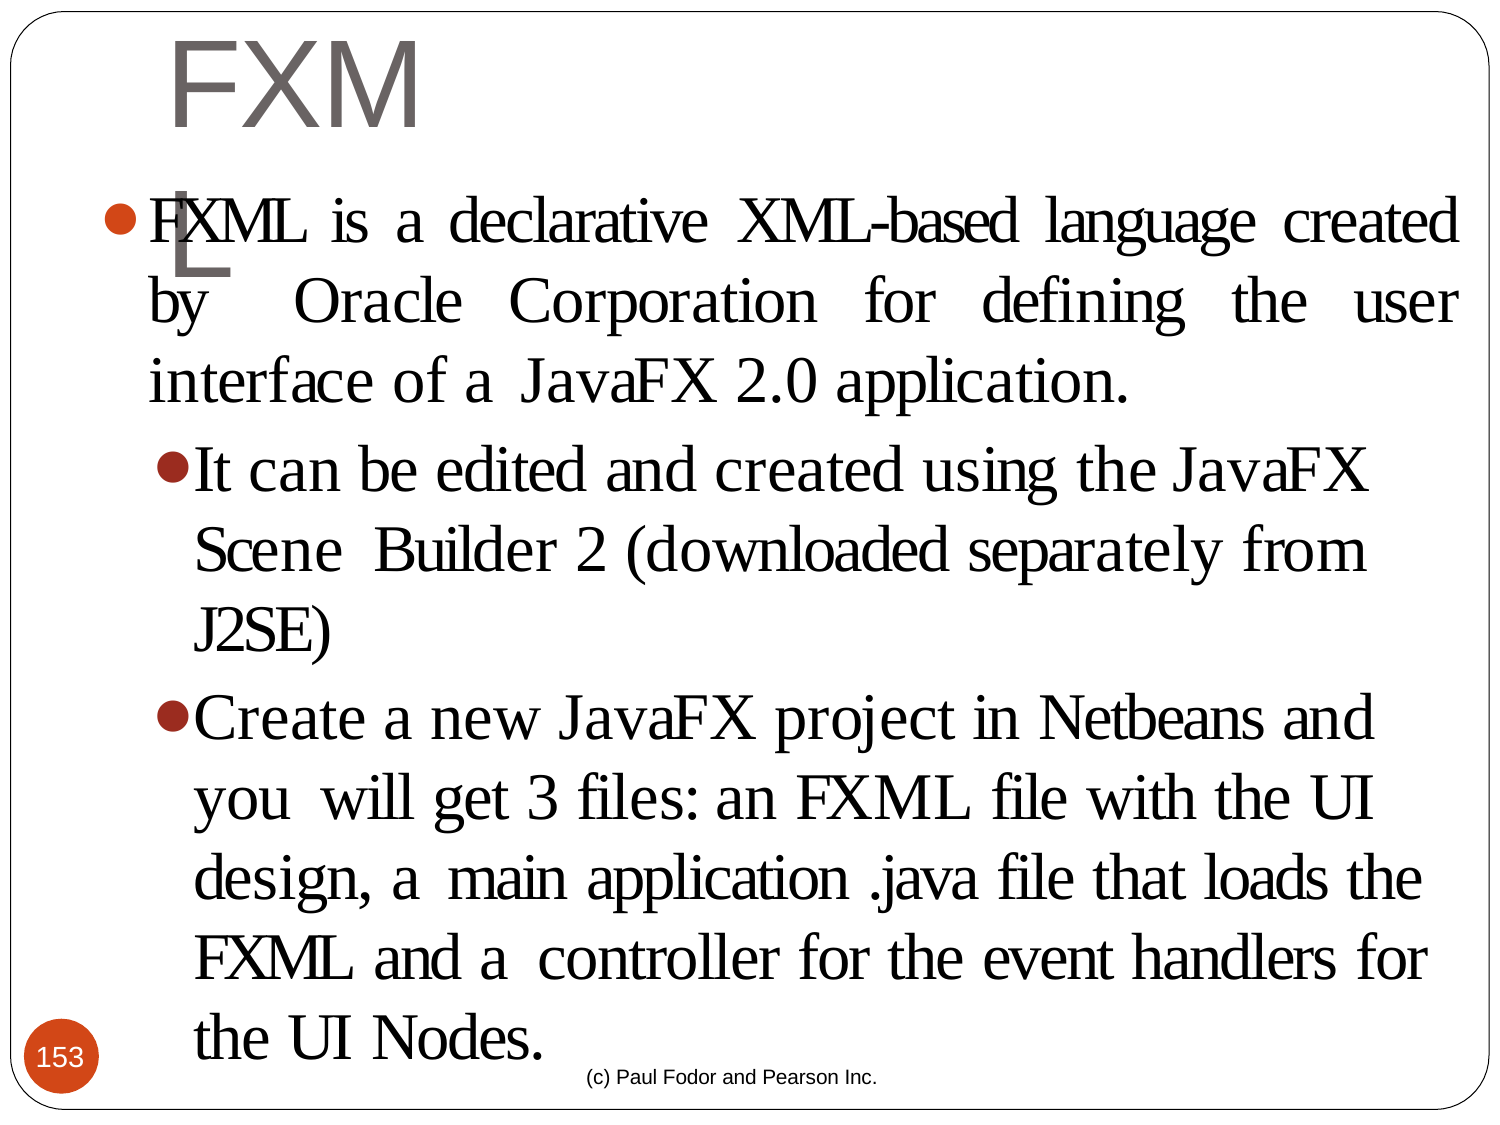

# FXML
FXML is a declarative XML-based language created by  Oracle Corporation for defining the user interface of a  JavaFX 2.0 application.
It can be edited and created using the JavaFX Scene  Builder 2 (downloaded separately from J2SE)
Create a new JavaFX project in Netbeans and you  will get 3 files: an FXML file with the UI design, a  main application .java file that loads the FXML and a  controller for the event handlers for the UI Nodes.

153
(c) Paul Fodor and Pearson Inc.